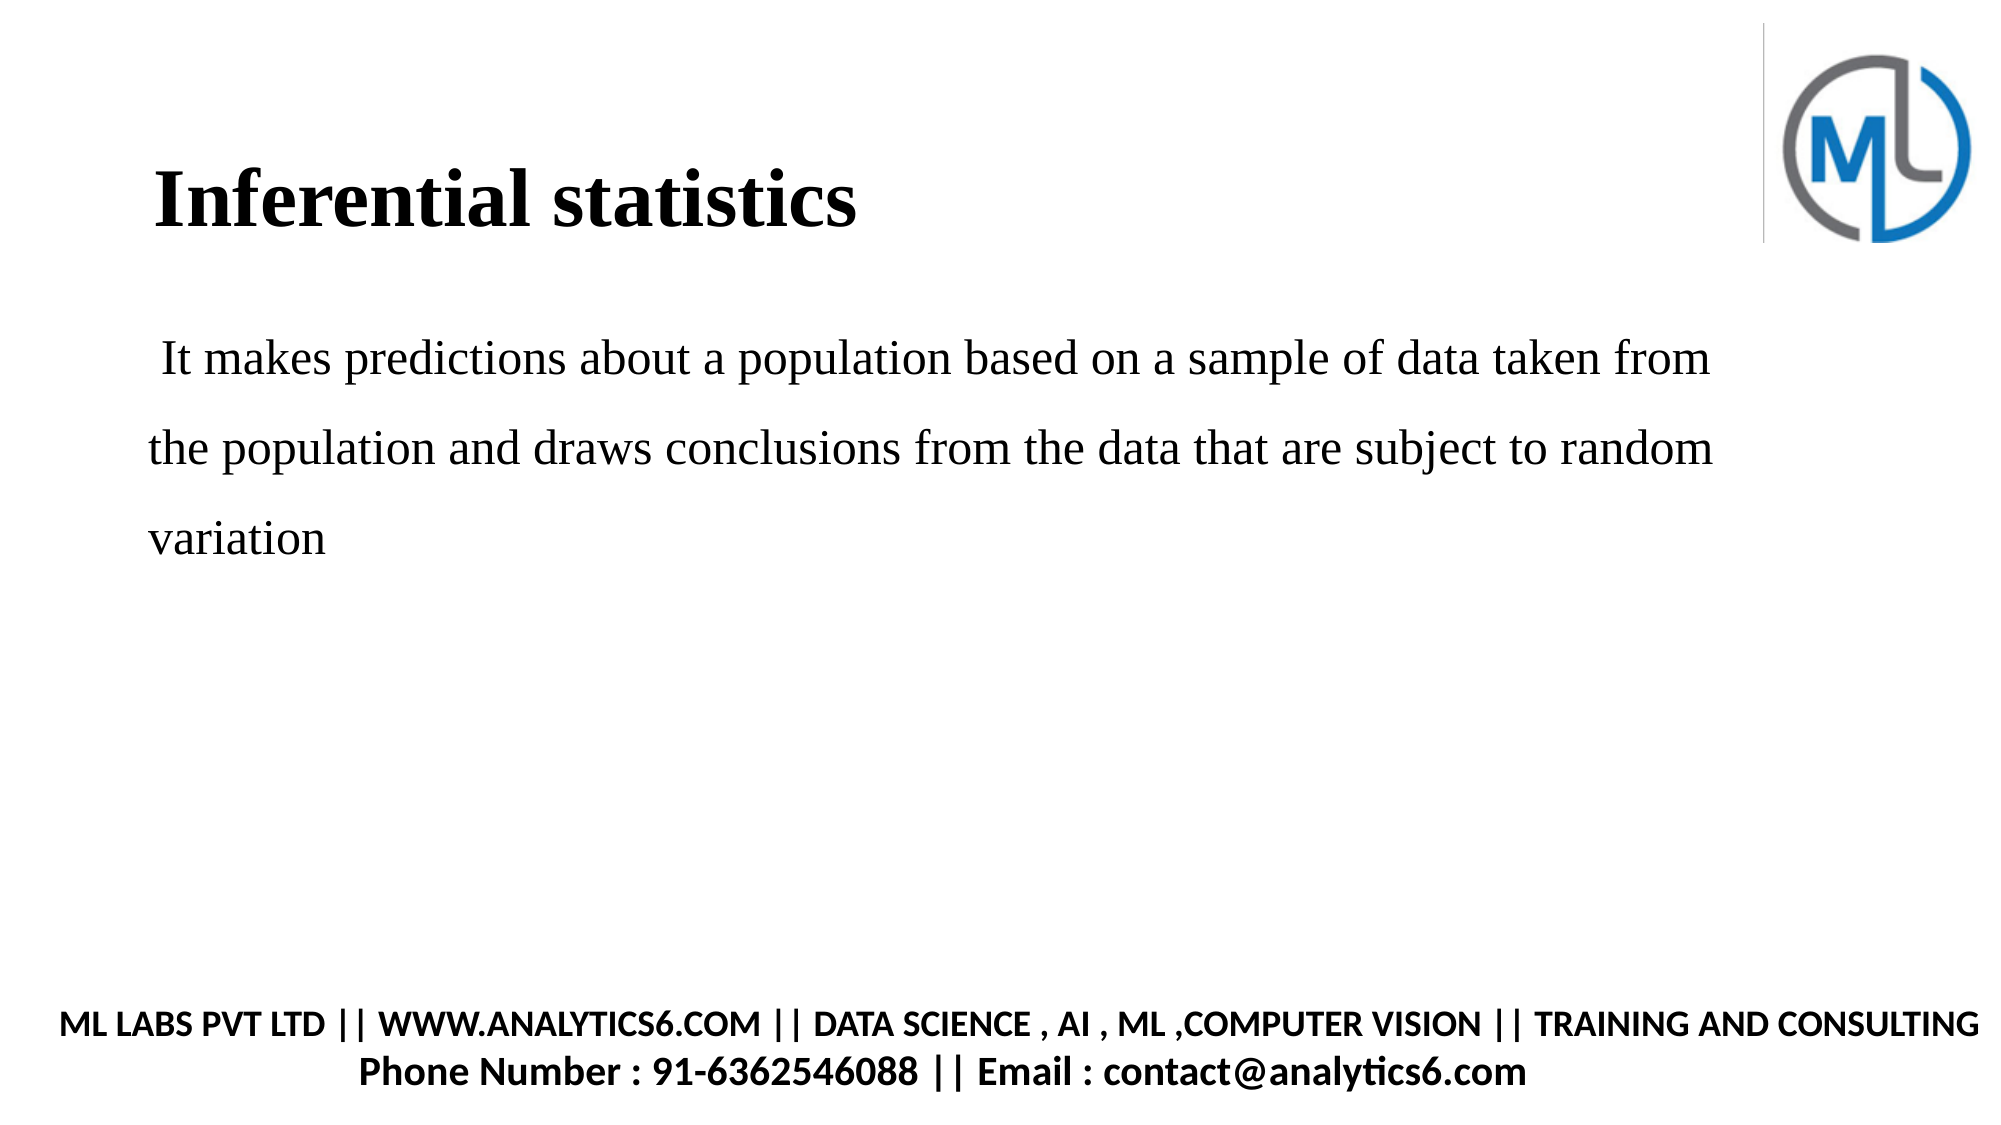

Inferential statistics
 It makes predictions about a population based on a sample of data taken from  the population and draws conclusions from the data that are subject to random variation

ML LABS PVT LTD || WWW.ANALYTICS6.COM || DATA SCIENCE , AI , ML ,COMPUTER VISION || TRAINING AND CONSULTING
		Phone Number : 91-6362546088 || Email : contact@analytics6.com